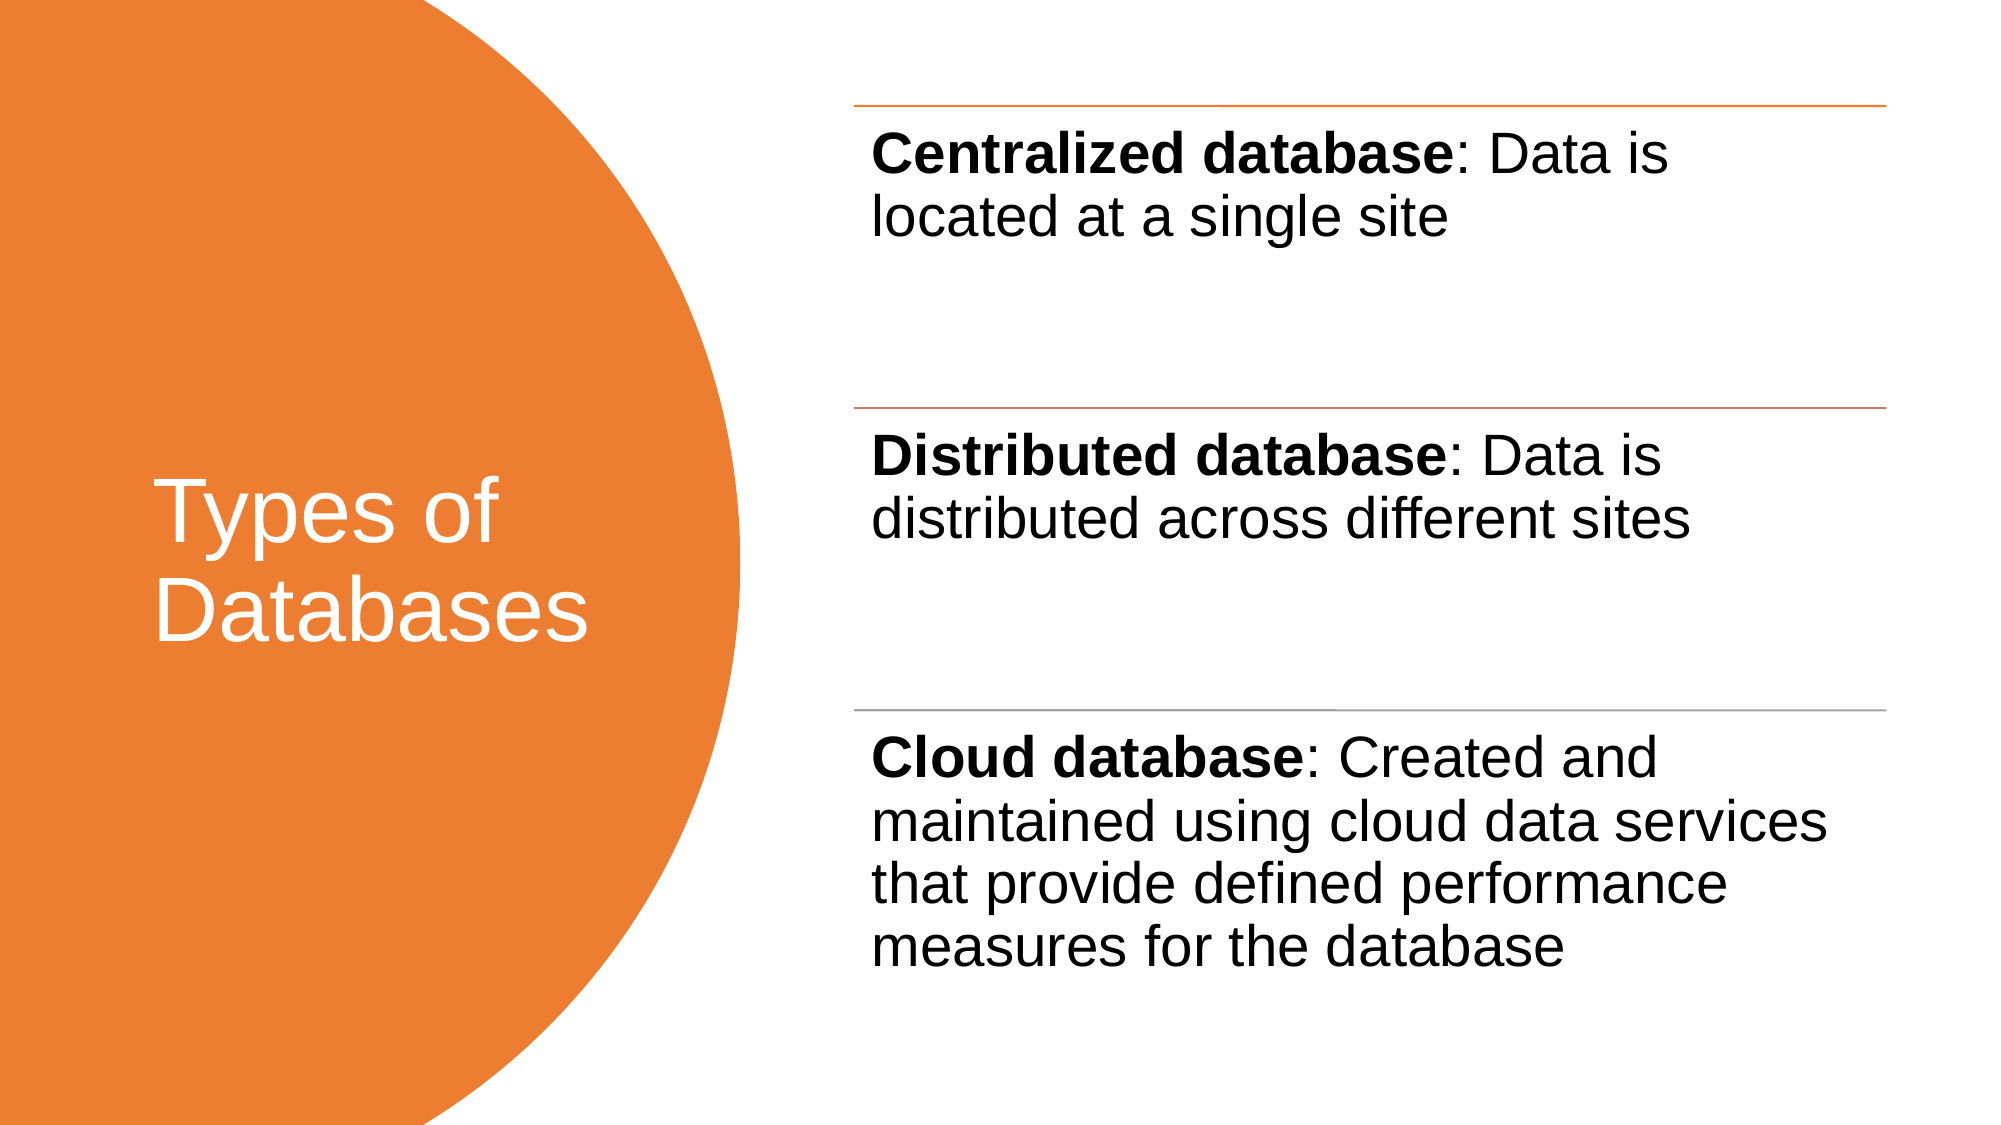

Centralized database: Data is located at a single site
Distributed database: Data is distributed across different sites
Cloud database: Created and maintained using cloud data services that provide defined performance measures for the database
# Types of Databases